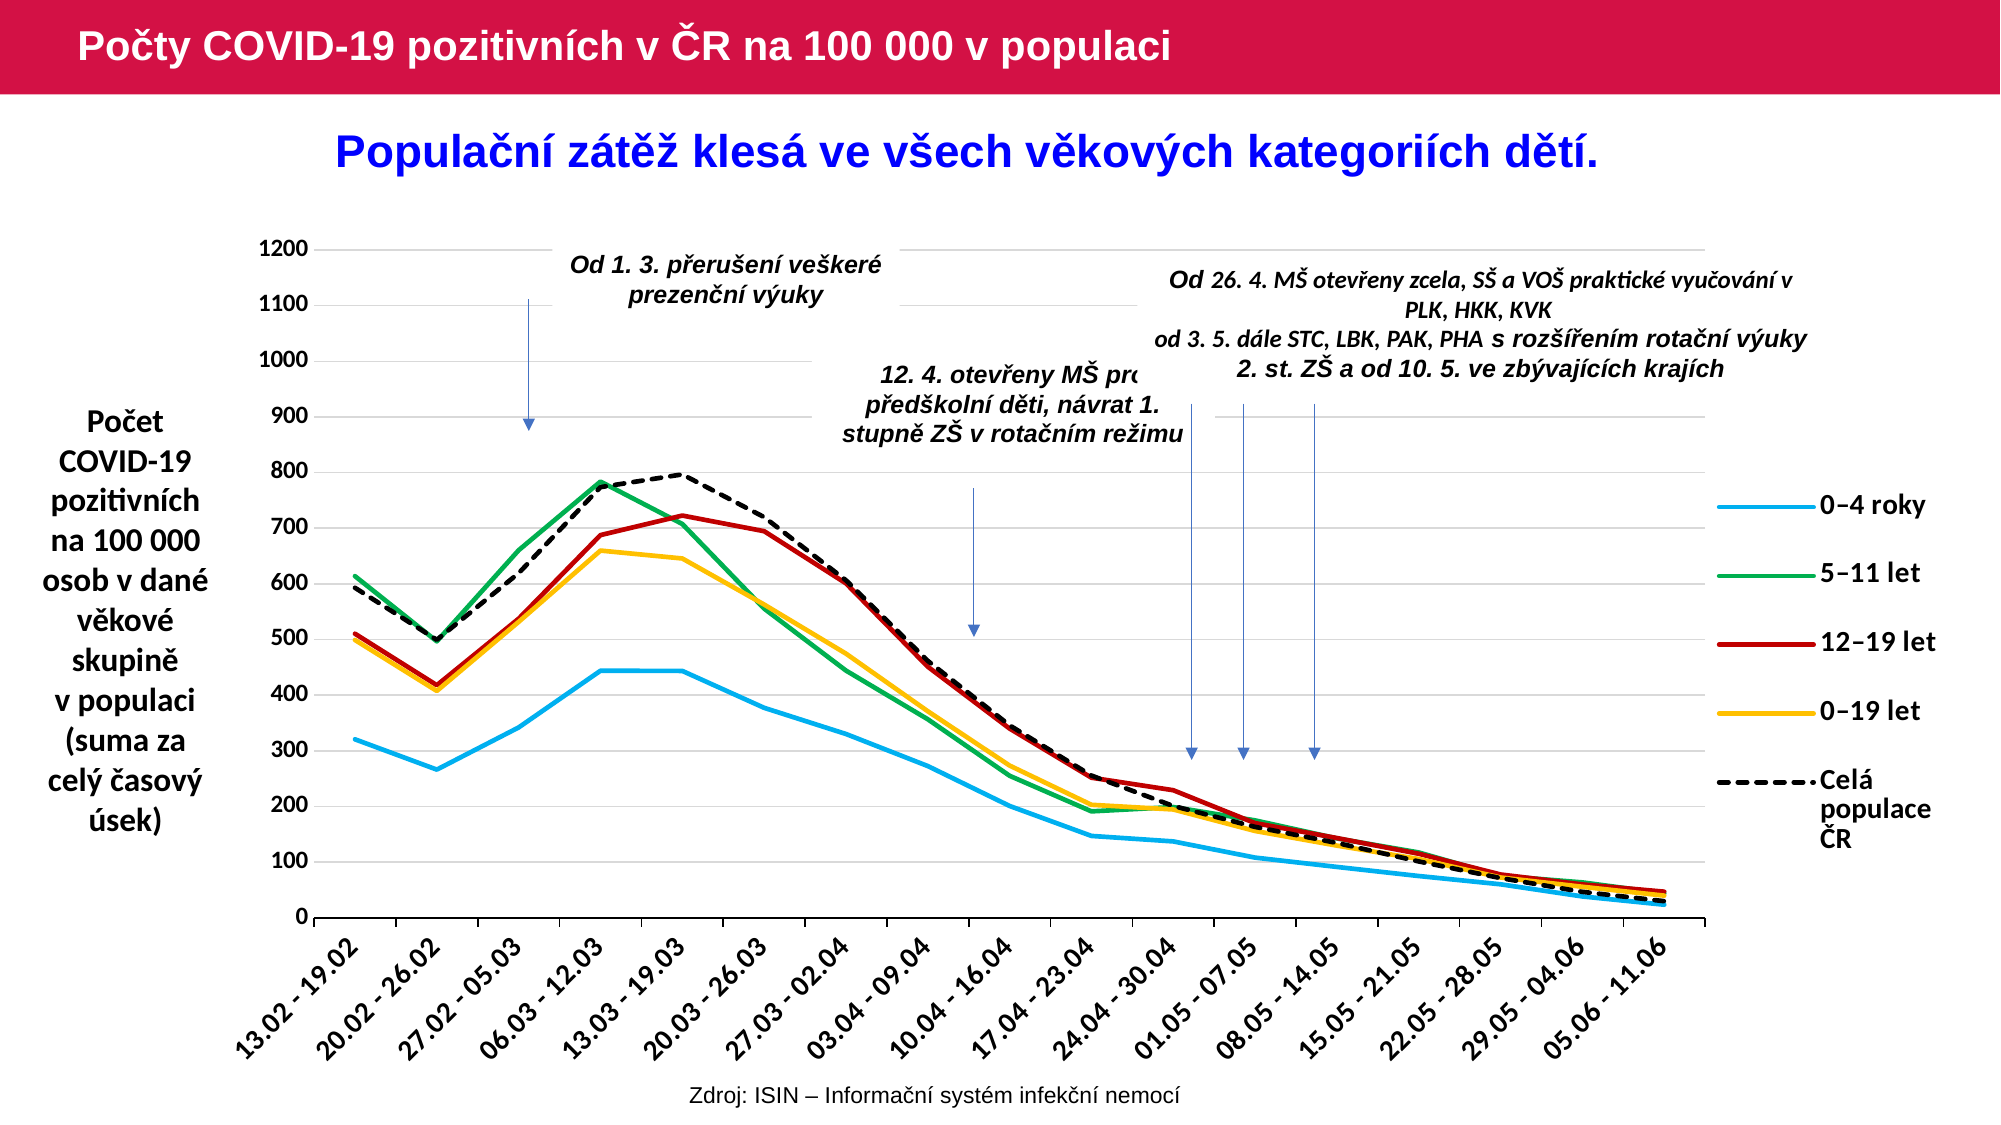

# Počty COVID-19 pozitivních v ČR na 100 000 v populaci
Populační zátěž klesá ve všech věkových kategoriích dětí.

### Chart

| Category | 0–4 roky | 5–11 let | 12–19 let | 0–19 let | Celá populace ČR |
|---|---|---|---|---|---|
| 13.02 - 19.02 | 320.663115103779 | 613.99549661621 | 510.50545258728 | 499.232871729185 | 593.041697654511 |
| 20.02 - 26.02 | 266.19093117466 | 496.847506323115 | 417.869588630341 | 407.521340915785 | 499.608616400808 |
| 27.02 - 05.03 | 341.993646674728 | 660.504624032466 | 537.5489570459 | 531.854486784173 | 619.401805887003 |
| 06.03 - 12.03 | 443.886599137611 | 783.903841128821 | 687.711573908237 | 659.942964205356 | 773.890167959956 |
| 13.03 - 19.03 | 443.534028367844 | 707.638874129047 | 722.820684959778 | 645.64555732966 | 796.811594934187 |
| 20.03 - 26.03 | 377.250723651504 | 555.609038273761 | 694.709673746213 | 562.892528292803 | 719.927167235871 |
| 27.03 - 02.04 | 330.182525887508 | 444.212176639665 | 601.006303034328 | 474.755349198327 | 606.562816623818 |
| 03.04 - 09.04 | 272.537205030479 | 356.569976857958 | 451.199521756973 | 371.099149349535 | 461.661647406781 |
| 10.04 - 16.04 | 200.78905338274 | 255.050053573013 | 339.822983657657 | 273.460528976907 | 345.690253123383 |
| 17.04 - 23.04 | 147.022010993156 | 191.162515643695 | 251.694370443821 | 202.923638726245 | 255.499624034401 |
| 24.04 - 30.04 | 137.150029439659 | 198.914036879737 | 229.158116728305 | 194.598566368246 | 200.835805119093 |
| 01.05 - 07.05 | 108.062940933818 | 174.909325955218 | 170.089409621319 | 155.914126878627 | 163.225228856852 |
| 08.05 - 14.05 | 91.31582936985 | 142.527971114331 | 143.16451702436 | 129.626806009073 | 134.35151937851 |
| 15.05 - 21.05 | 74.921288575649 | 117.27301482916 | 114.934893949134 | 105.511243145954 | 101.151425599692 |
| 22.05 - 28.05 | 60.113316245403 | 75.264770711252 | 77.690769387701 | 72.301443630889 | 71.249849440891 |
| 29.05 - 04.06 | 38.253928519802 | 63.512464321123 | 59.898990138609 | 55.65129891489 | 46.562360624782 |
| 05.06 - 11.06 | 23.445956189556 | 43.883612158886 | 46.851685355942 | 39.770318492836 | 29.761412520556 |
Od 1. 3. přerušení veškeré prezenční výuky
Od 26. 4. MŠ otevřeny zcela, SŠ a VOŠ praktické vyučování v PLK, HKK, KVK
od 3. 5. dále STC, LBK, PAK, PHA s rozšířením rotační výuky 2. st. ZŠ a od 10. 5. ve zbývajících krajích
12. 4. otevřeny MŠ pro předškolní děti, návrat 1. stupně ZŠ v rotačním režimu
Počet COVID-19 pozitivních na 100 000 osob v dané věkové skupině v populaci (suma za celý časový úsek)
Zdroj: ISIN – Informační systém infekční nemocí